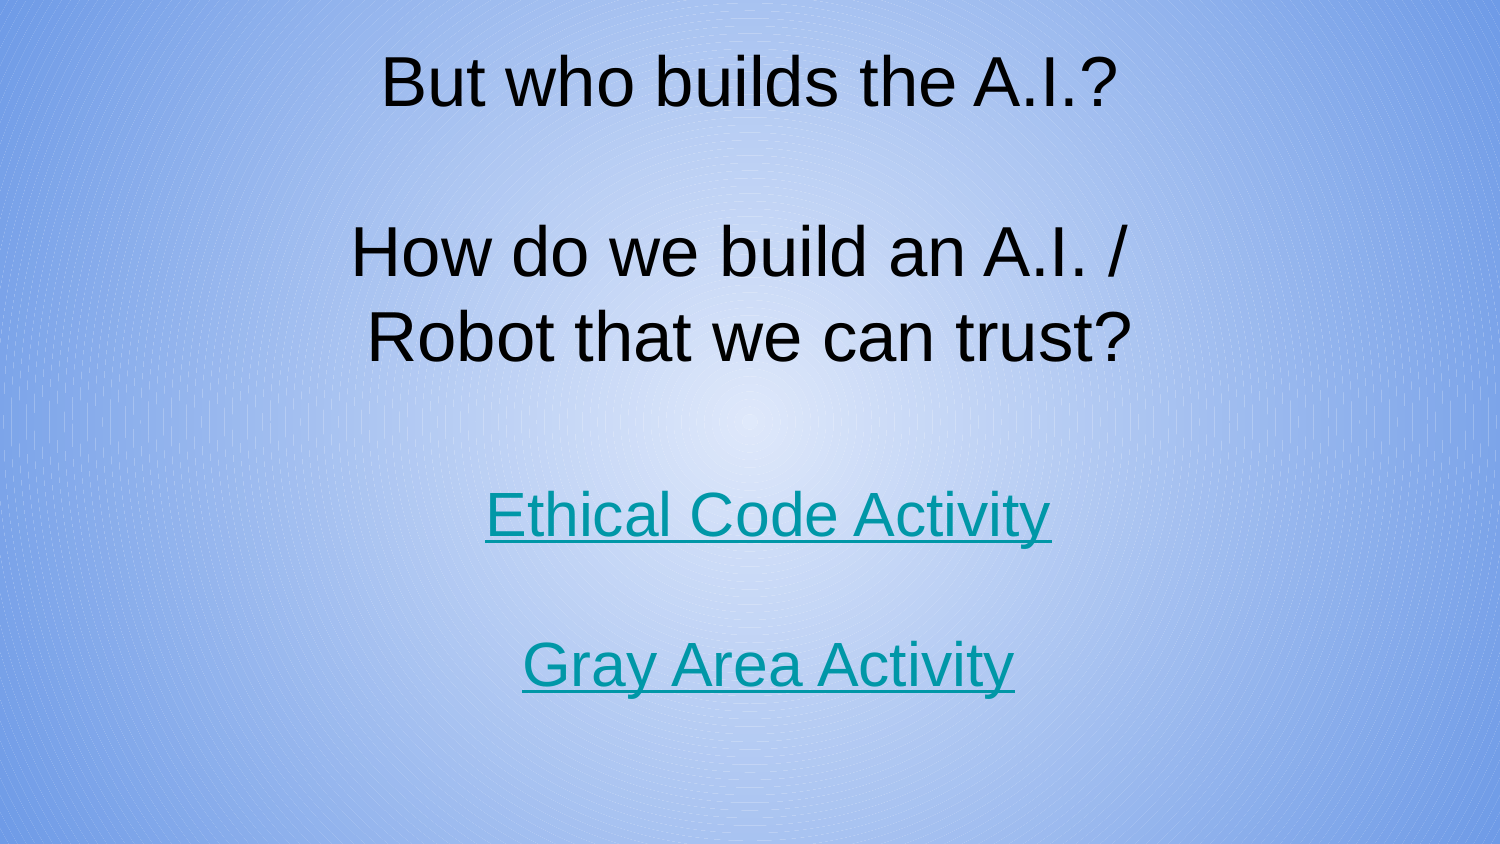

# But who builds the A.I.?

How do we build an A.I. /
Robot that we can trust?
Ethical Code Activity

Gray Area Activity